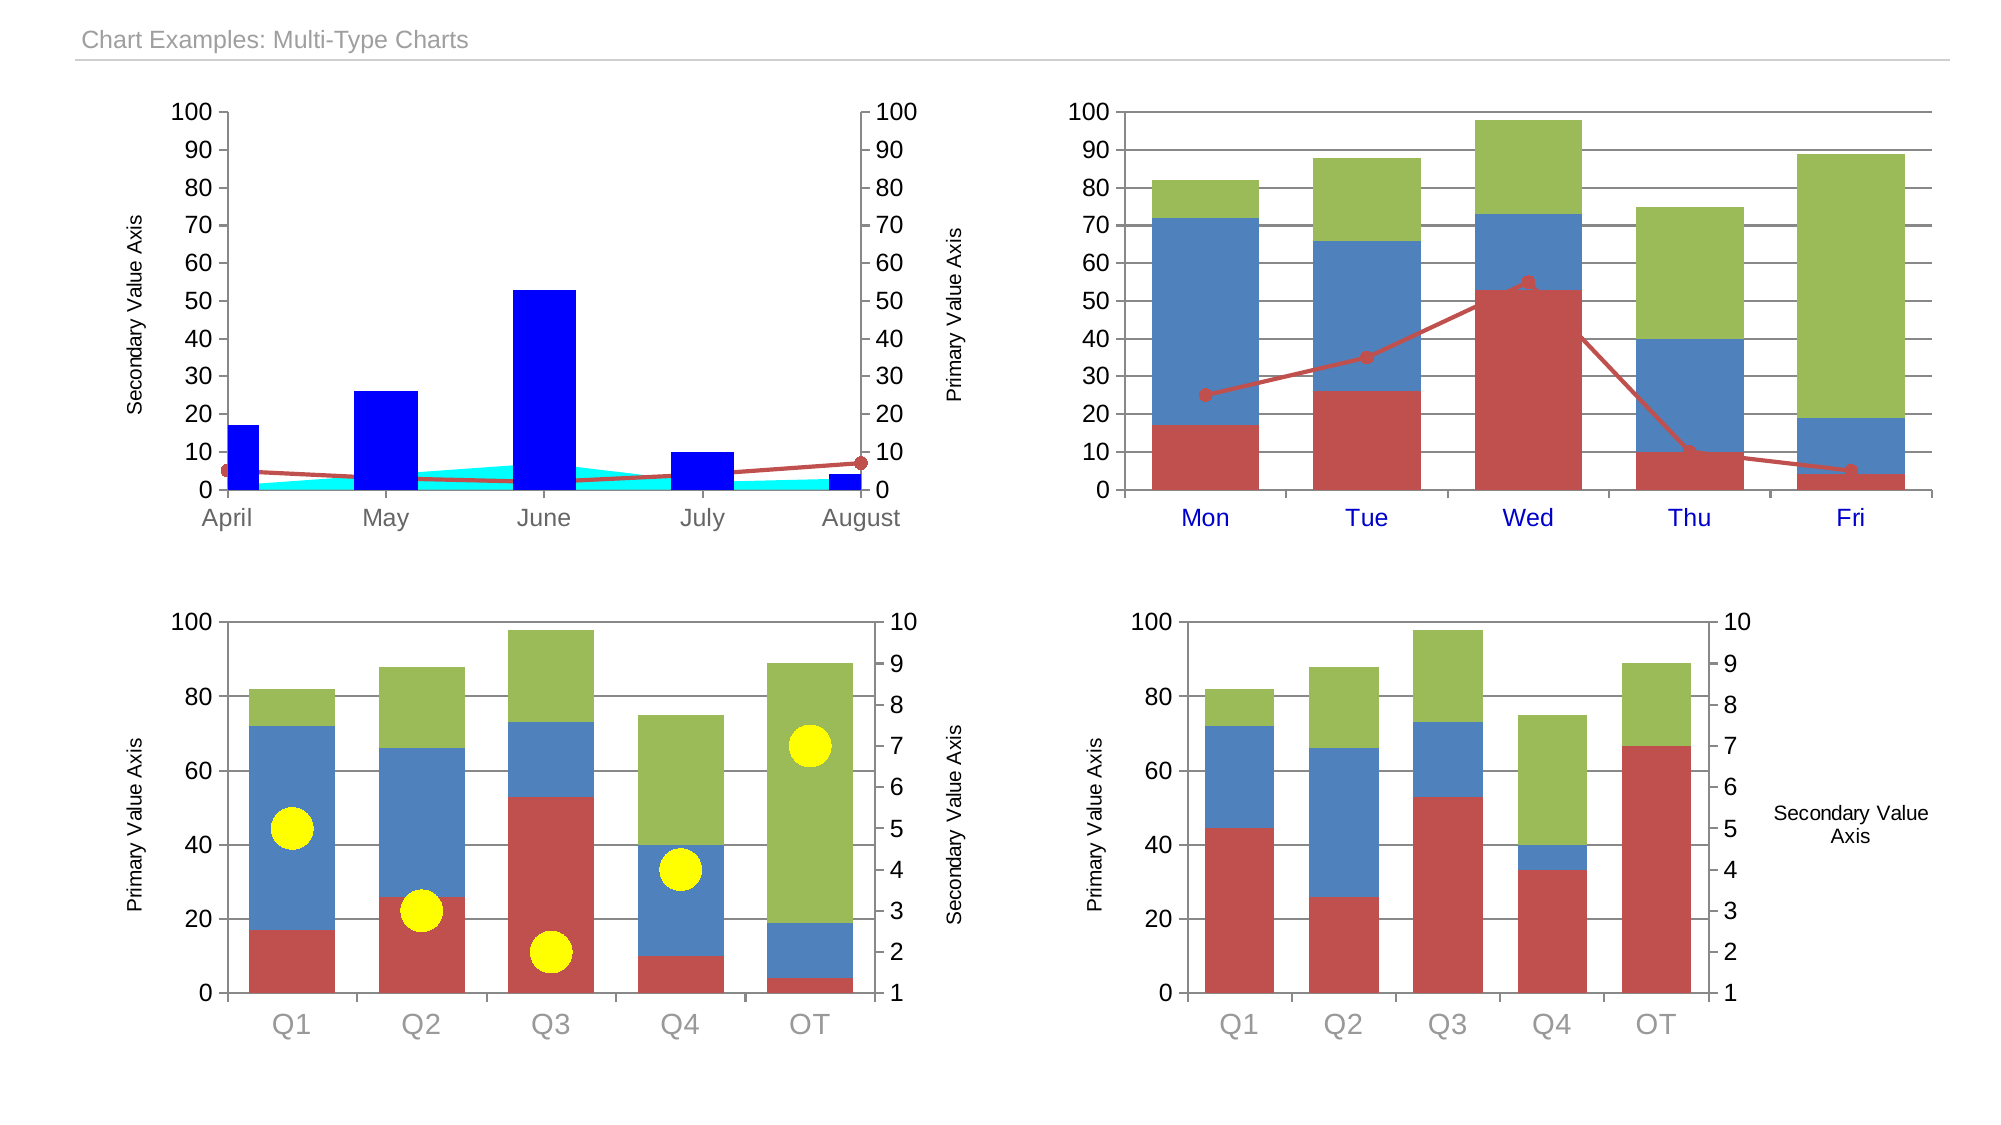

| Chart Examples: Multi-Type Charts |
| --- |

### Chart

| Category | Current | Bottom | Current |
|---|---|---|---|
| April | 1.0 | 17.0 | 5.0 |
| May | 4.0 | 26.0 | 3.0 |
| June | 7.0 | 53.0 | 2.0 |
| July | 2.0 | 10.0 | 4.0 |
| August | 3.0 | 4.0 | 7.0 |

### Chart

| Category | Bottom | Middle | Top | Current |
|---|---|---|---|---|
| Mon | 17.0 | 55.0 | 10.0 | 25.0 |
| Tue | 26.0 | 40.0 | 22.0 | 35.0 |
| Wed | 53.0 | 20.0 | 25.0 | 55.0 |
| Thu | 10.0 | 30.0 | 35.0 | 10.0 |
| Fri | 4.0 | 15.0 | 70.0 | 5.0 |

### Chart

| Category | Bottom | Middle | Top | Current |
|---|---|---|---|---|
| Q1 | 17.0 | 55.0 | 10.0 | 5.0 |
| Q2 | 26.0 | 40.0 | 22.0 | 3.0 |
| Q3 | 53.0 | 20.0 | 25.0 | 2.0 |
| Q4 | 10.0 | 30.0 | 35.0 | 4.0 |
| OT | 4.0 | 15.0 | 70.0 | 7.0 |

### Chart

| Category | Bottom | Middle | Top | Current |
|---|---|---|---|---|
| Q1 | 17.0 | 55.0 | 10.0 | 5.0 |
| Q2 | 26.0 | 40.0 | 22.0 | 3.0 |
| Q3 | 53.0 | 20.0 | 25.0 | 2.0 |
| Q4 | 10.0 | 30.0 | 35.0 | 4.0 |
| OT | 4.0 | 15.0 | 70.0 | 7.0 |